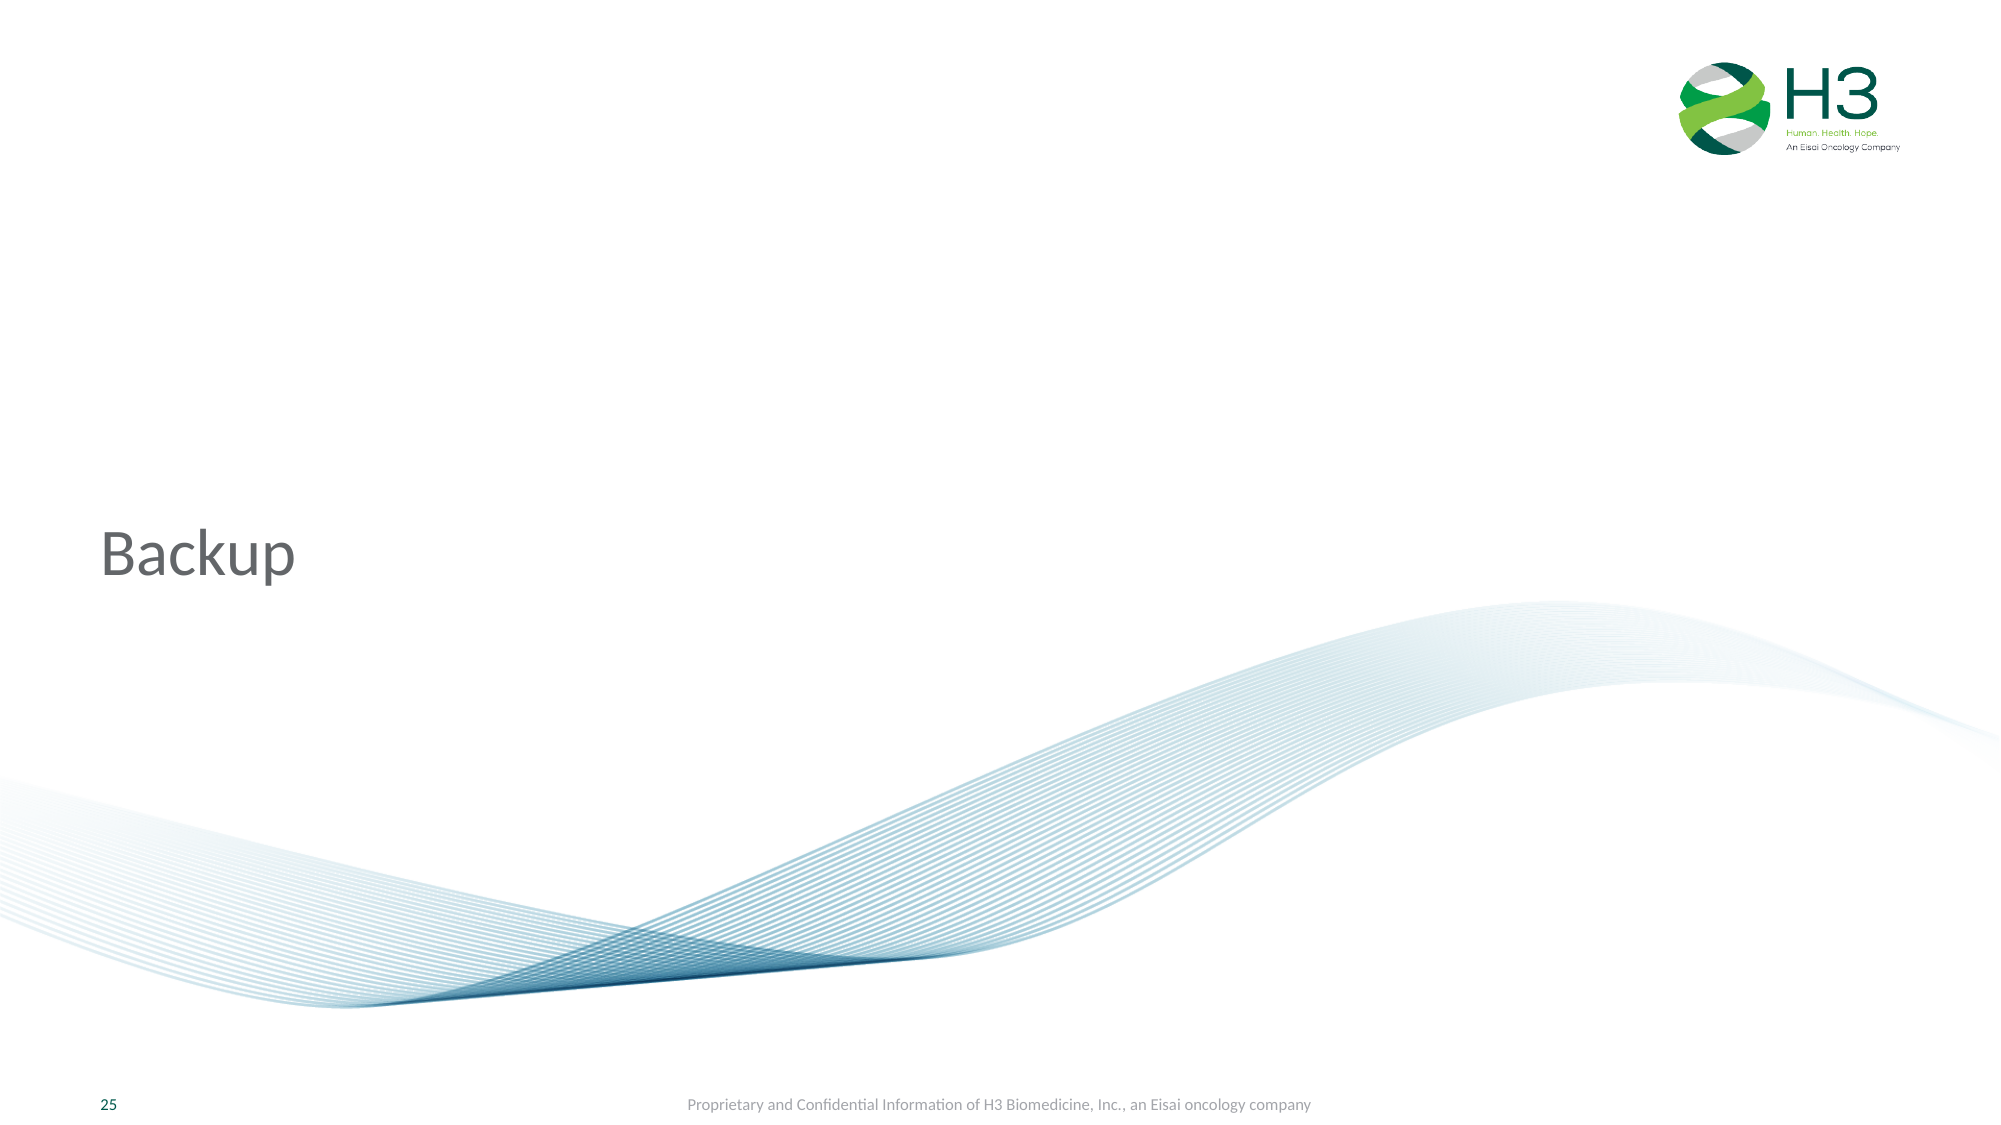

# Backup

Proprietary and Confidential Information of H3 Biomedicine, Inc., an Eisai oncology company
25